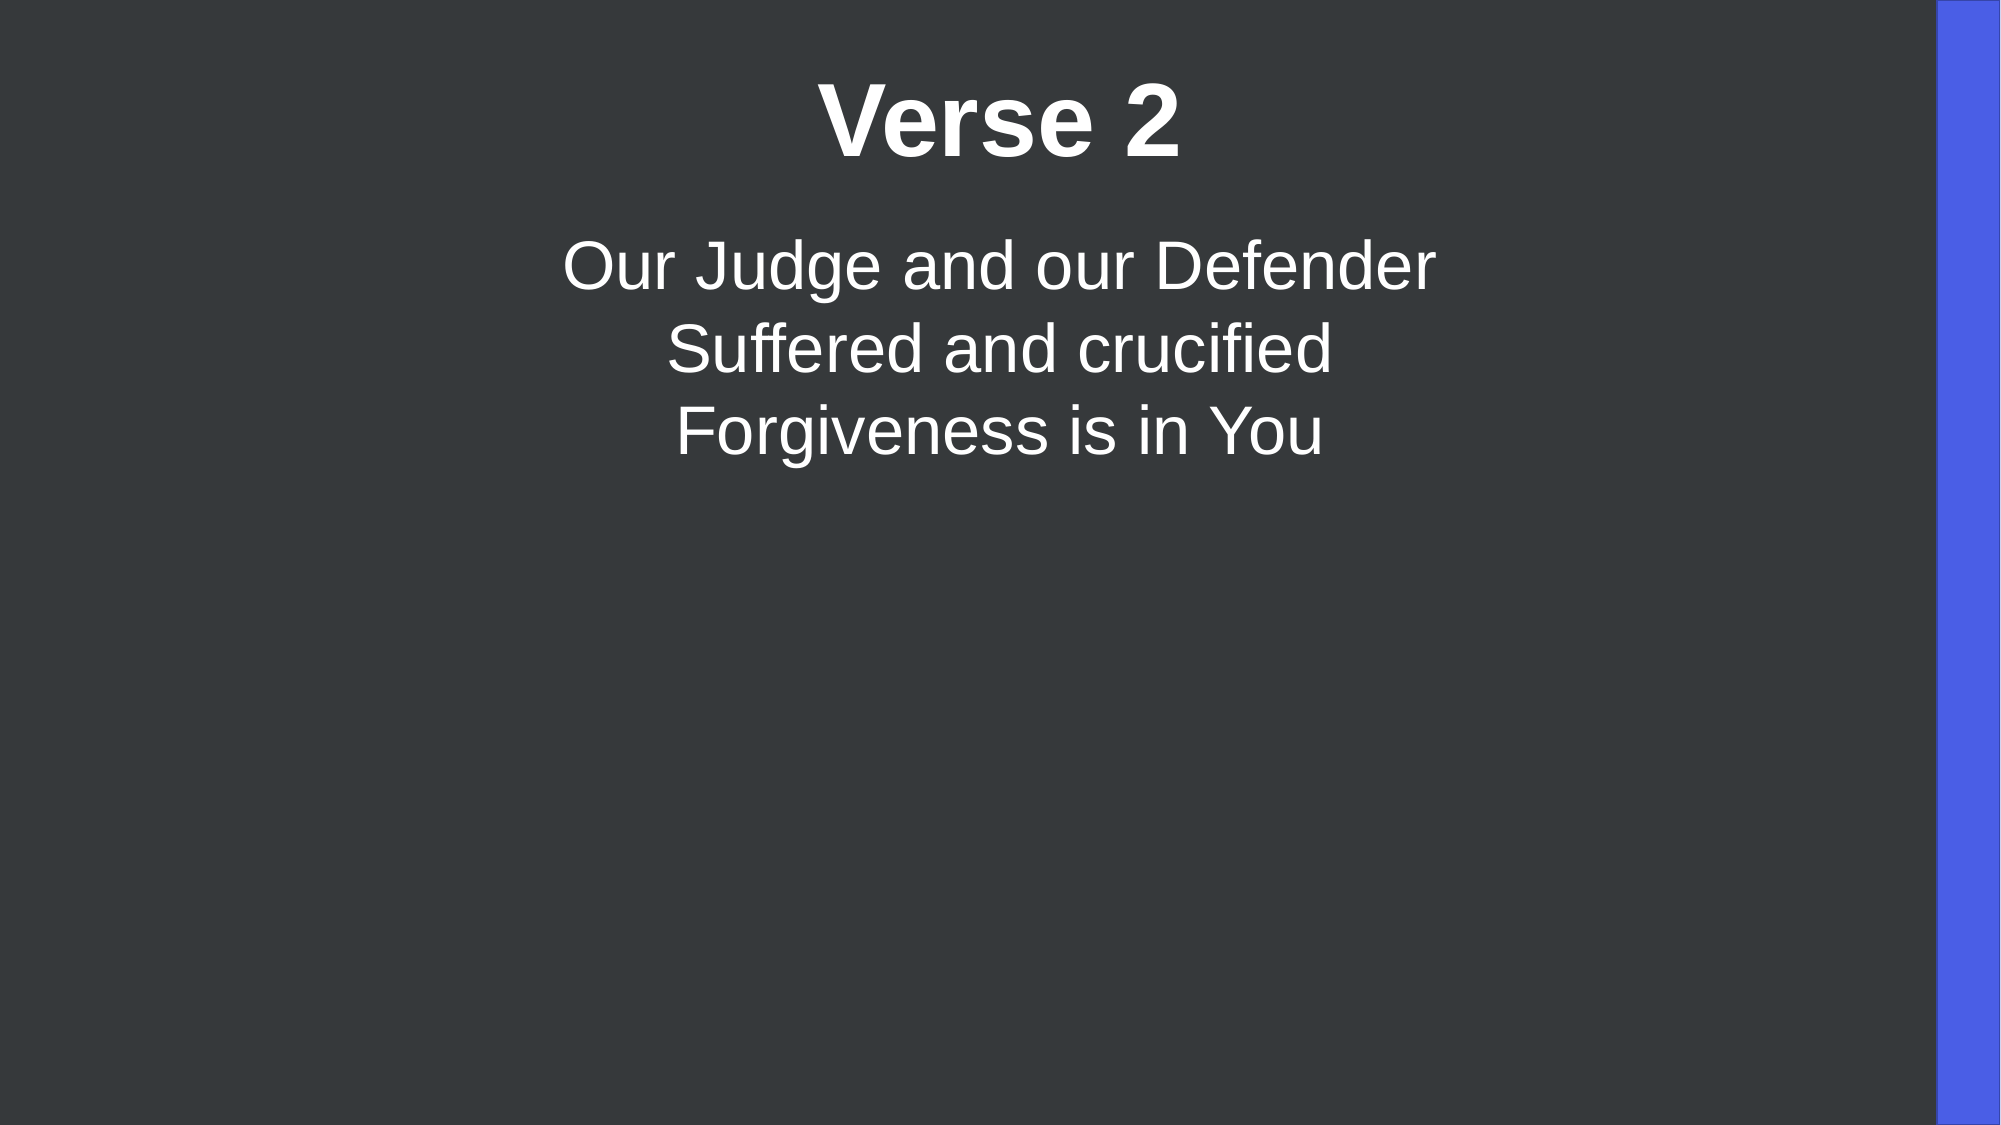

Verse 2
Our Judge and our Defender
Suffered and crucified
Forgiveness is in You